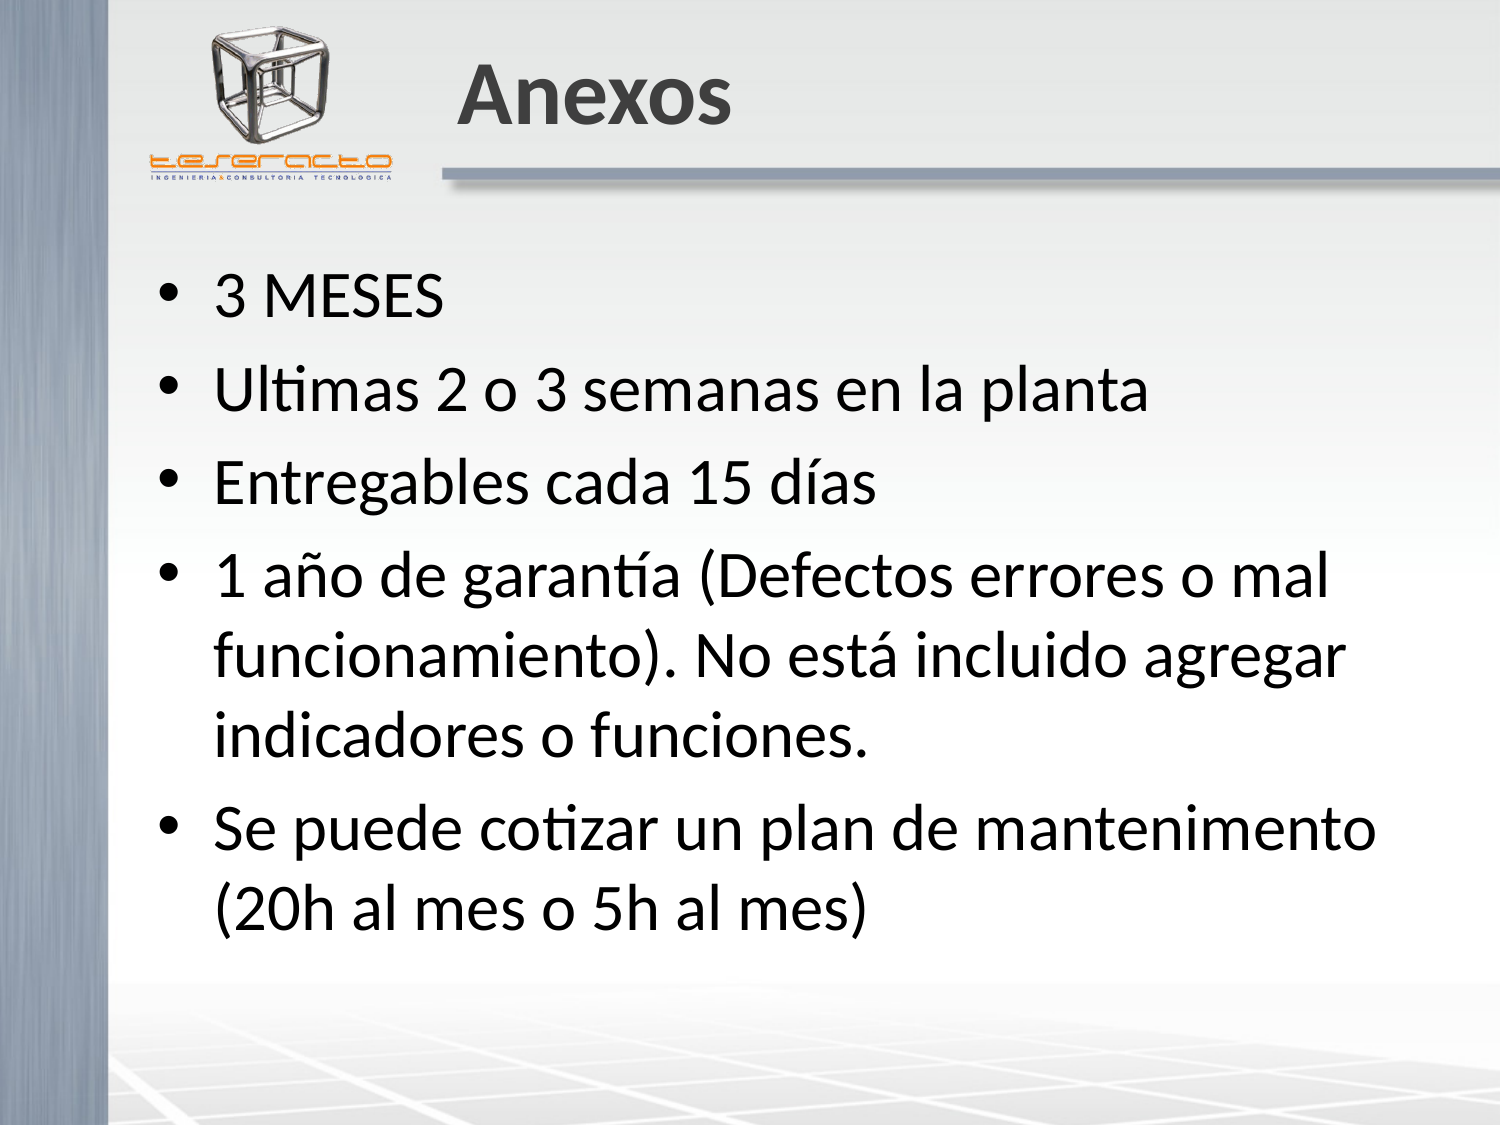

# Anexos
3 MESES
Ultimas 2 o 3 semanas en la planta
Entregables cada 15 días
1 año de garantía (Defectos errores o mal funcionamiento). No está incluido agregar indicadores o funciones.
Se puede cotizar un plan de mantenimento (20h al mes o 5h al mes)